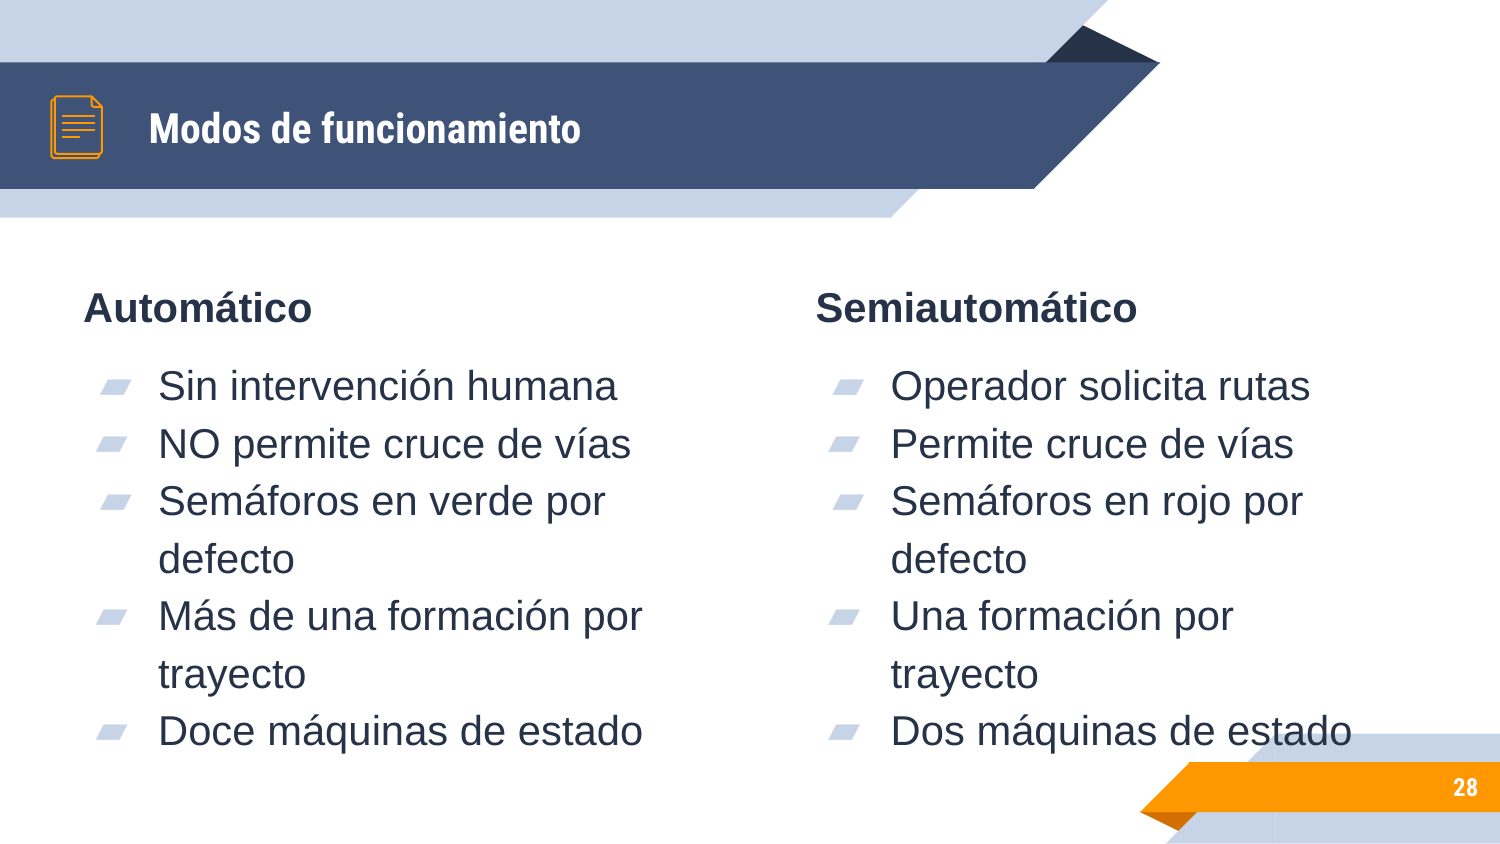

# Modos de funcionamiento

Automático
Sin intervención humana
NO permite cruce de vías
Semáforos en verde por defecto
Más de una formación por trayecto
Doce máquinas de estado

Semiautomático
Operador solicita rutas
Permite cruce de vías
Semáforos en rojo por defecto
Una formación por trayecto
Dos máquinas de estado

28